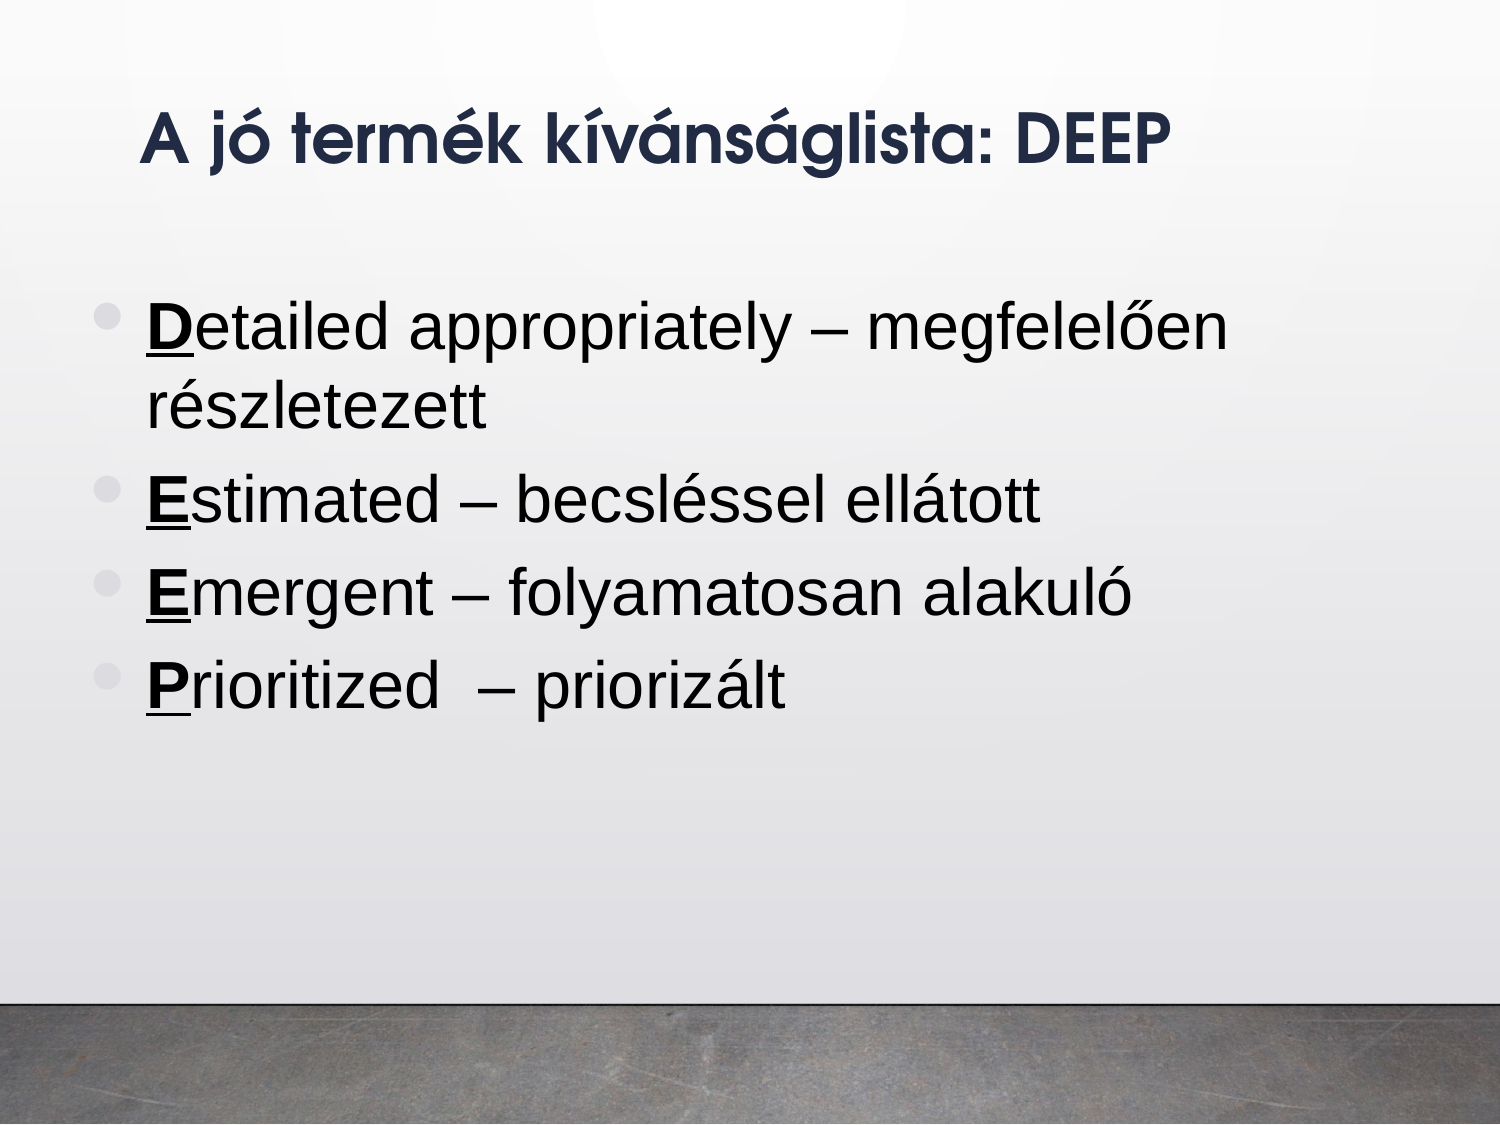

A jó termék kívánságlista: DEEP

Detailed appropriately – megfelelően részletezett
Estimated – becsléssel ellátott
Emergent – folyamatosan alakuló
Prioritized  – priorizált